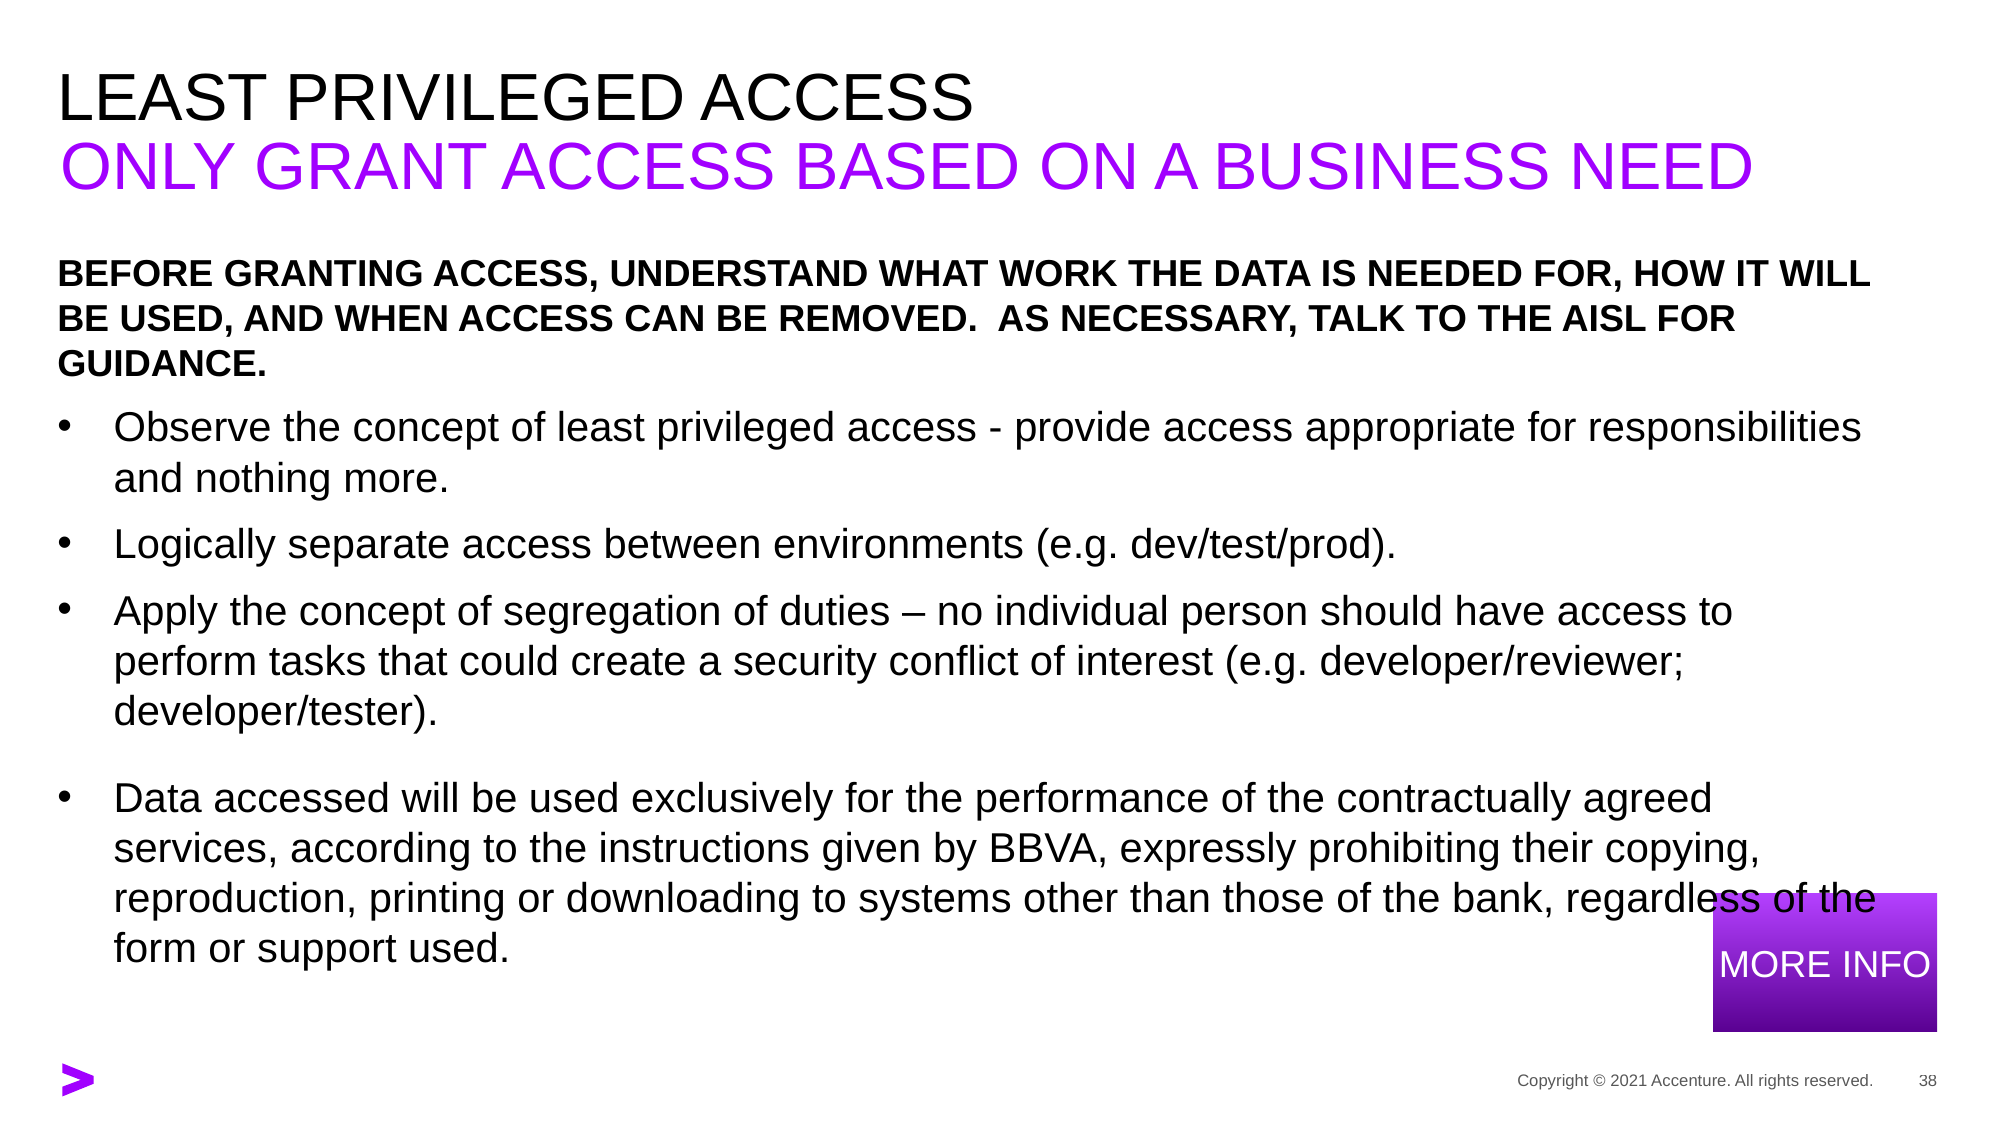

# LEAST PRIVILEGED ACCESS
ONLY GRANT ACCESS BASED ON A BUSINESS NEED
BEFORE GRANTING ACCESS, UNDERSTAND WHAT WORK THE DATA IS NEEDED FOR, HOW IT WILL BE USED, AND WHEN ACCESS CAN BE REMOVED.  AS NECESSARY, TALK TO THE AISL FOR GUIDANCE.
Observe the concept of least privileged access - provide access appropriate for responsibilities and nothing more.
Logically separate access between environments (e.g. dev/test/prod).
Apply the concept of segregation of duties – no individual person should have access to perform tasks that could create a security conflict of interest (e.g. developer/reviewer; developer/tester).
Data accessed will be used exclusively for the performance of the contractually agreed services, according to the instructions given by BBVA, expressly prohibiting their copying, reproduction, printing or downloading to systems other than those of the bank, regardless of the form or support used.

MORE INFO
Copyright © 2021 Accenture. All rights reserved.
38